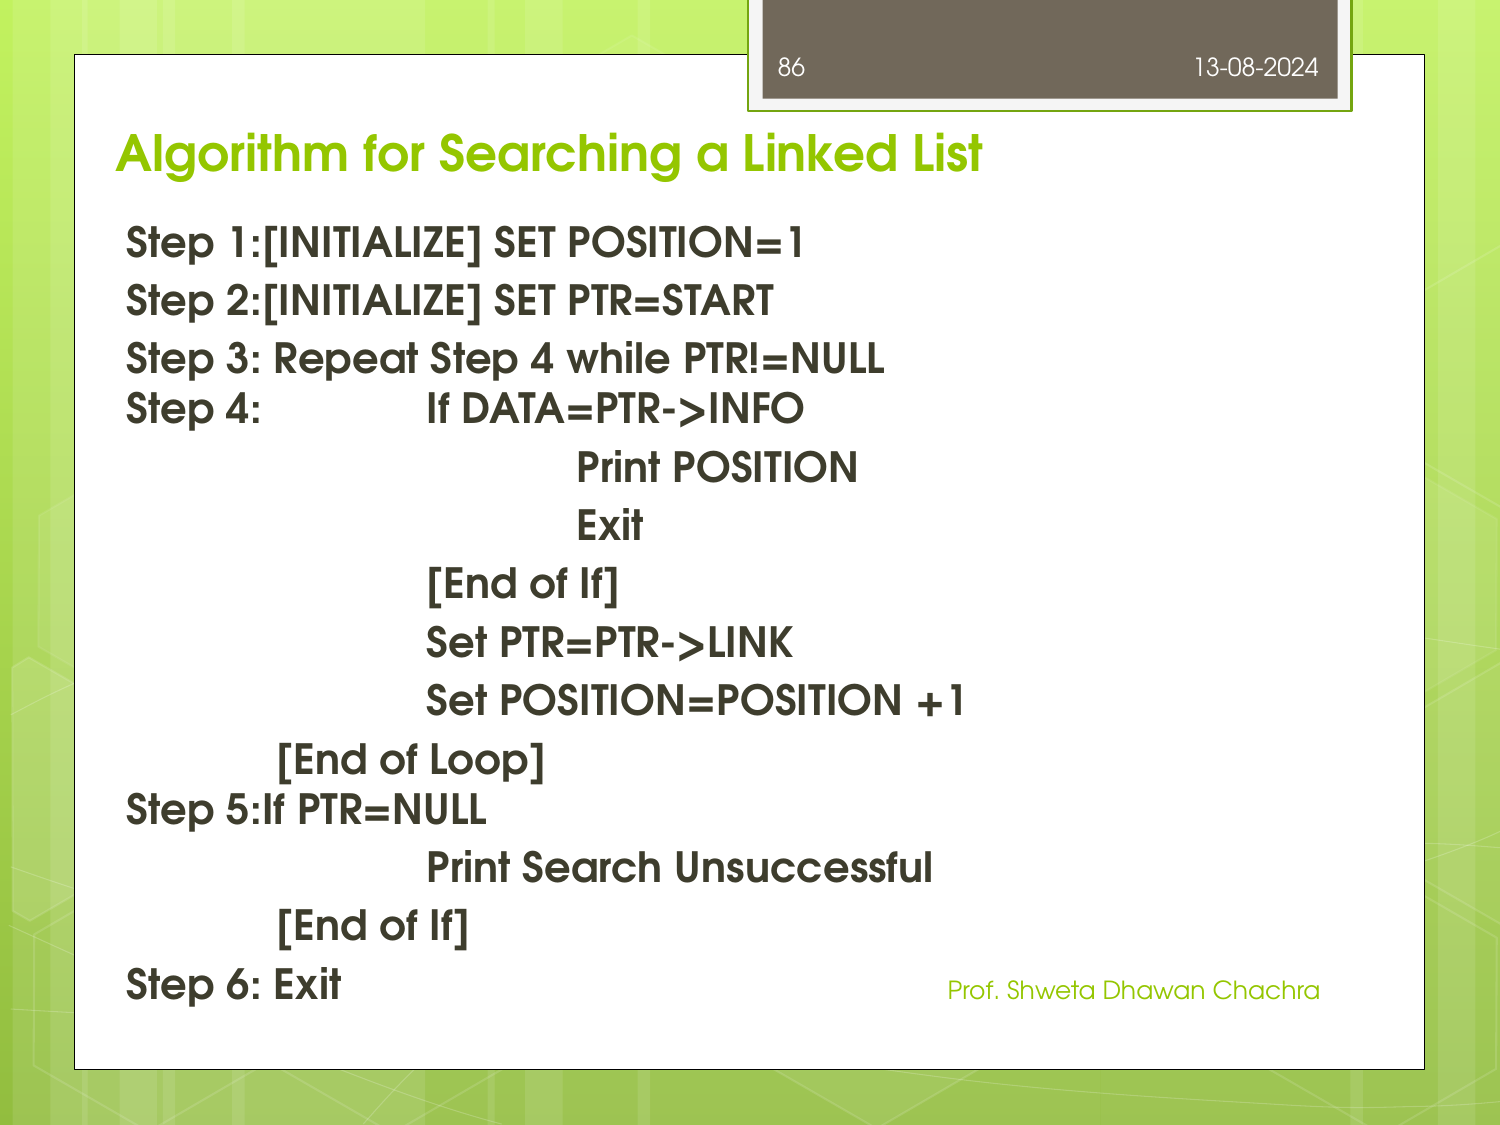

86
13-08-2024
# Algorithm for Searching a Linked List
Step 1:[INITIALIZE] SET POSITION=1
Step 2:[INITIALIZE] SET PTR=START
Step 3: Repeat Step 4 while PTR!=NULL
Step 4:		If DATA=PTR->INFO
			Print POSITION
			Exit
		[End of If]
		Set PTR=PTR->LINK
		Set POSITION=POSITION +1
	[End of Loop]
Step 5:If PTR=NULL
		Print Search Unsuccessful
	[End of If]
Step 6: Exit
Prof. Shweta Dhawan Chachra